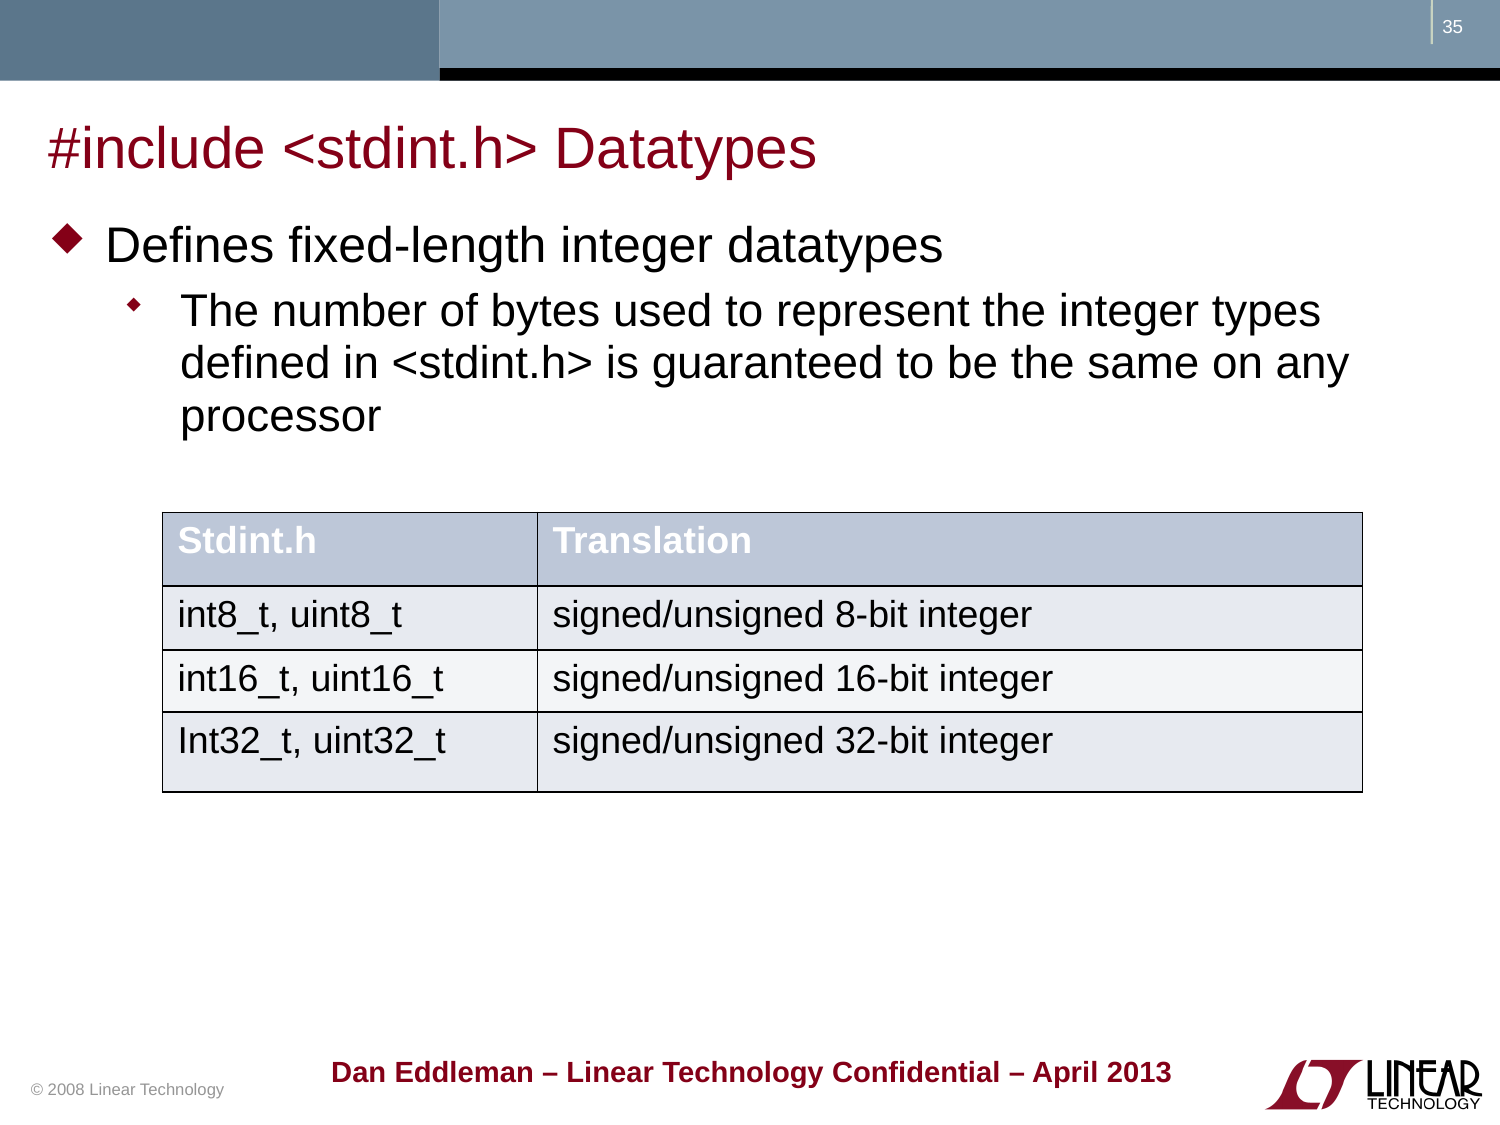

# #include <stdint.h> Datatypes
Defines fixed-length integer datatypes
The number of bytes used to represent the integer types defined in <stdint.h> is guaranteed to be the same on any processor

| Stdint.h | Translation |
| --- | --- |
| int8\_t, uint8\_t | signed/unsigned 8-bit integer |
| int16\_t, uint16\_t | signed/unsigned 16-bit integer |
| Int32\_t, uint32\_t | signed/unsigned 32-bit integer |
Dan Eddleman – Linear Technology Confidential – April 2013